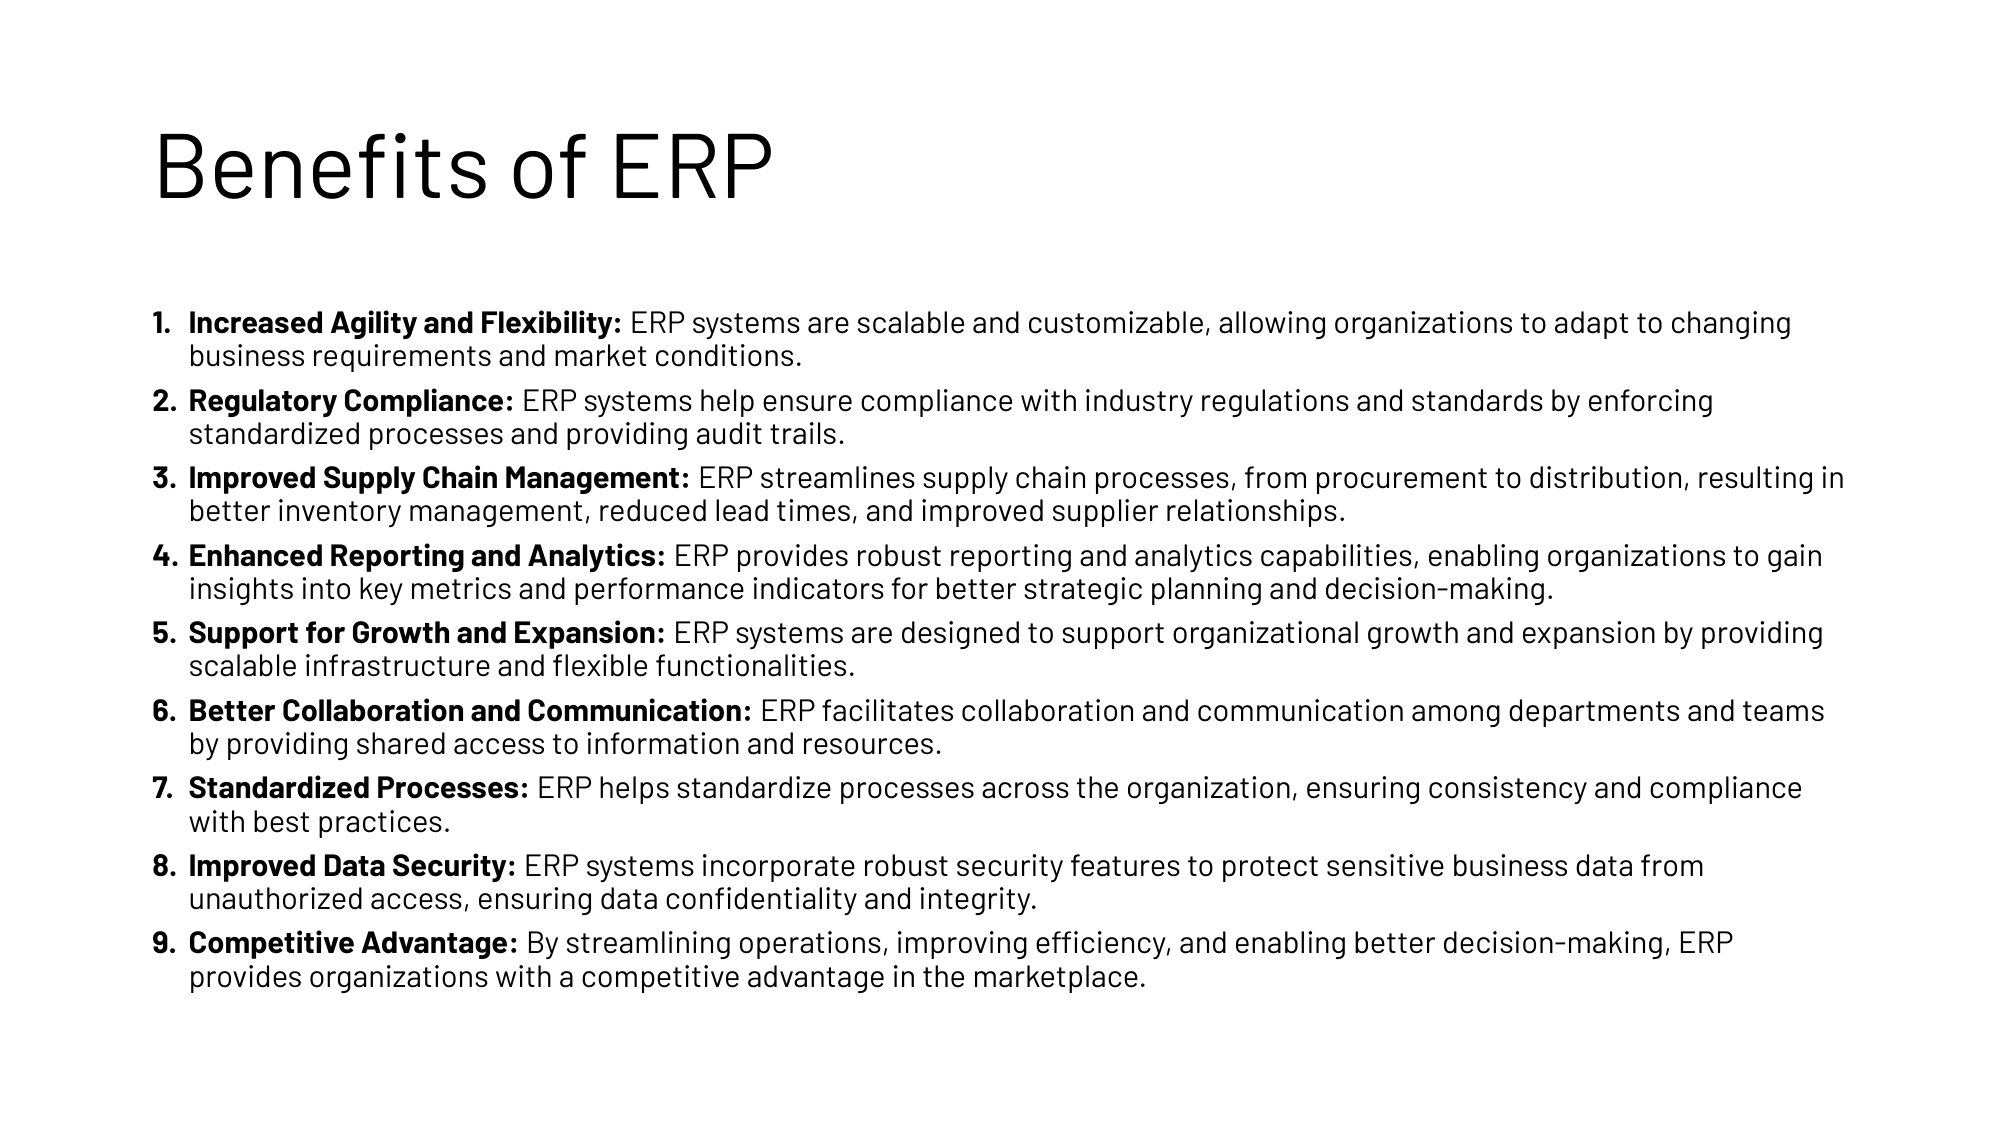

# Benefits of ERP
Increased Agility and Flexibility: ERP systems are scalable and customizable, allowing organizations to adapt to changing business requirements and market conditions.
Regulatory Compliance: ERP systems help ensure compliance with industry regulations and standards by enforcing standardized processes and providing audit trails.
Improved Supply Chain Management: ERP streamlines supply chain processes, from procurement to distribution, resulting in better inventory management, reduced lead times, and improved supplier relationships.
Enhanced Reporting and Analytics: ERP provides robust reporting and analytics capabilities, enabling organizations to gain insights into key metrics and performance indicators for better strategic planning and decision-making.
Support for Growth and Expansion: ERP systems are designed to support organizational growth and expansion by providing scalable infrastructure and flexible functionalities.
Better Collaboration and Communication: ERP facilitates collaboration and communication among departments and teams by providing shared access to information and resources.
Standardized Processes: ERP helps standardize processes across the organization, ensuring consistency and compliance with best practices.
Improved Data Security: ERP systems incorporate robust security features to protect sensitive business data from unauthorized access, ensuring data confidentiality and integrity.
Competitive Advantage: By streamlining operations, improving efficiency, and enabling better decision-making, ERP provides organizations with a competitive advantage in the marketplace.